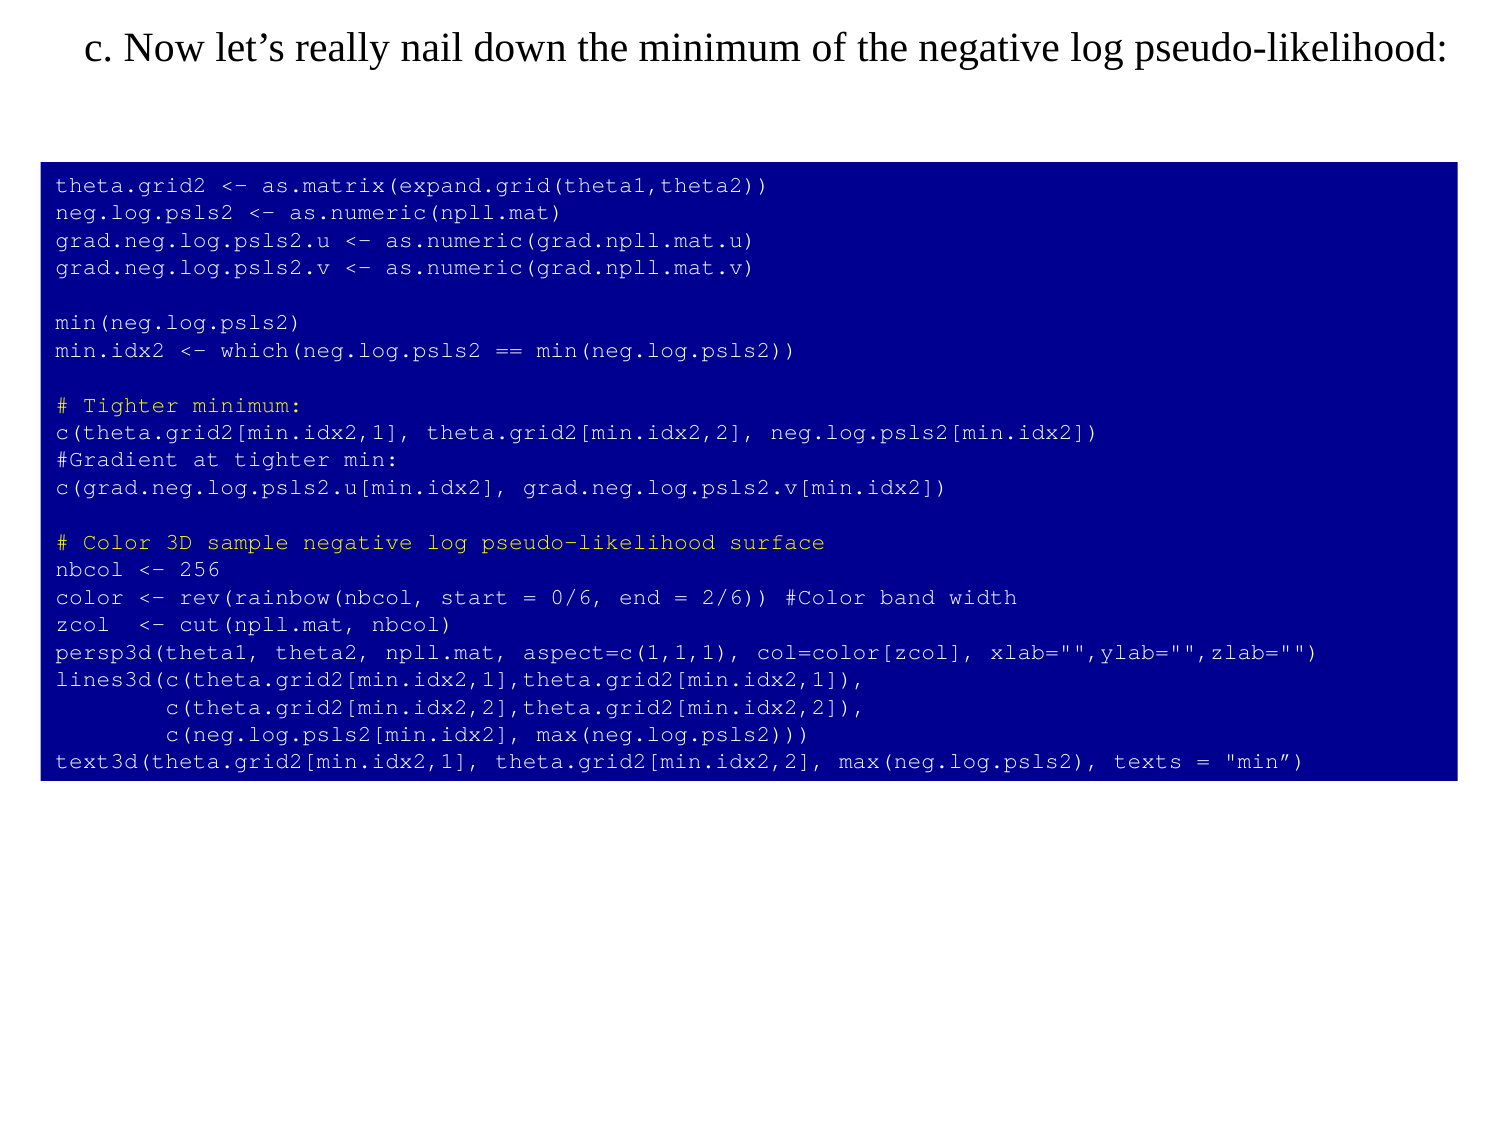

c. Now let’s really nail down the minimum of the negative log pseudo-likelihood:
theta.grid2 <- as.matrix(expand.grid(theta1,theta2))
neg.log.psls2 <- as.numeric(npll.mat)
grad.neg.log.psls2.u <- as.numeric(grad.npll.mat.u)
grad.neg.log.psls2.v <- as.numeric(grad.npll.mat.v)

min(neg.log.psls2)
min.idx2 <- which(neg.log.psls2 == min(neg.log.psls2))

# Tighter minimum:
c(theta.grid2[min.idx2,1], theta.grid2[min.idx2,2], neg.log.psls2[min.idx2])
#Gradient at tighter min:
c(grad.neg.log.psls2.u[min.idx2], grad.neg.log.psls2.v[min.idx2])

# Color 3D sample negative log pseudo-likelihood surface
nbcol <- 256
color <- rev(rainbow(nbcol, start = 0/6, end = 2/6)) #Color band width
zcol  <- cut(npll.mat, nbcol)
persp3d(theta1, theta2, npll.mat, aspect=c(1,1,1), col=color[zcol], xlab="",ylab="",zlab="")
lines3d(c(theta.grid2[min.idx2,1],theta.grid2[min.idx2,1]),
        c(theta.grid2[min.idx2,2],theta.grid2[min.idx2,2]),
        c(neg.log.psls2[min.idx2], max(neg.log.psls2)))
text3d(theta.grid2[min.idx2,1], theta.grid2[min.idx2,2], max(neg.log.psls2), texts = "min”)